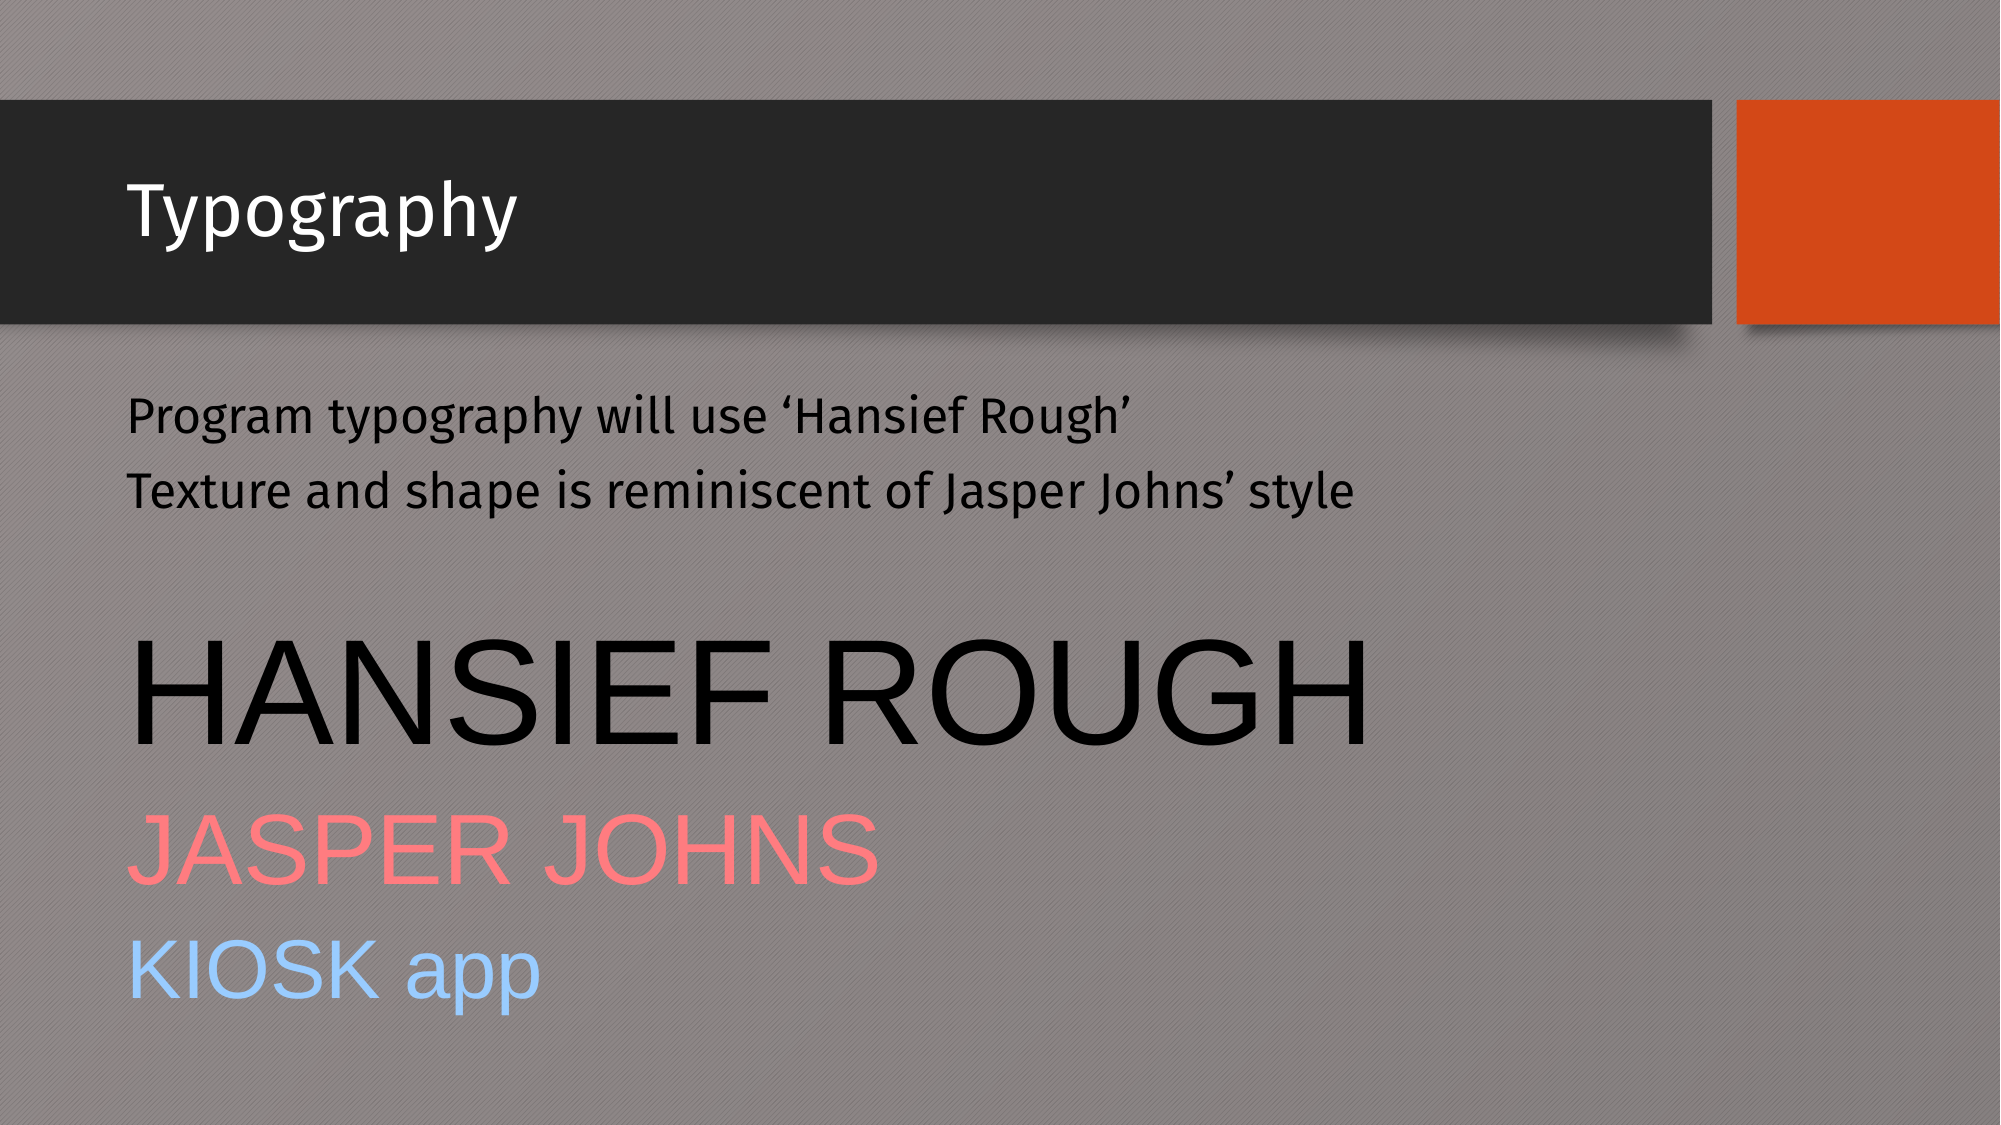

# Typography
Program typography will use ‘Hansief Rough’
Texture and shape is reminiscent of Jasper Johns’ style

HANSIEF ROUGH
JASPER JOHNS
KIOSK app